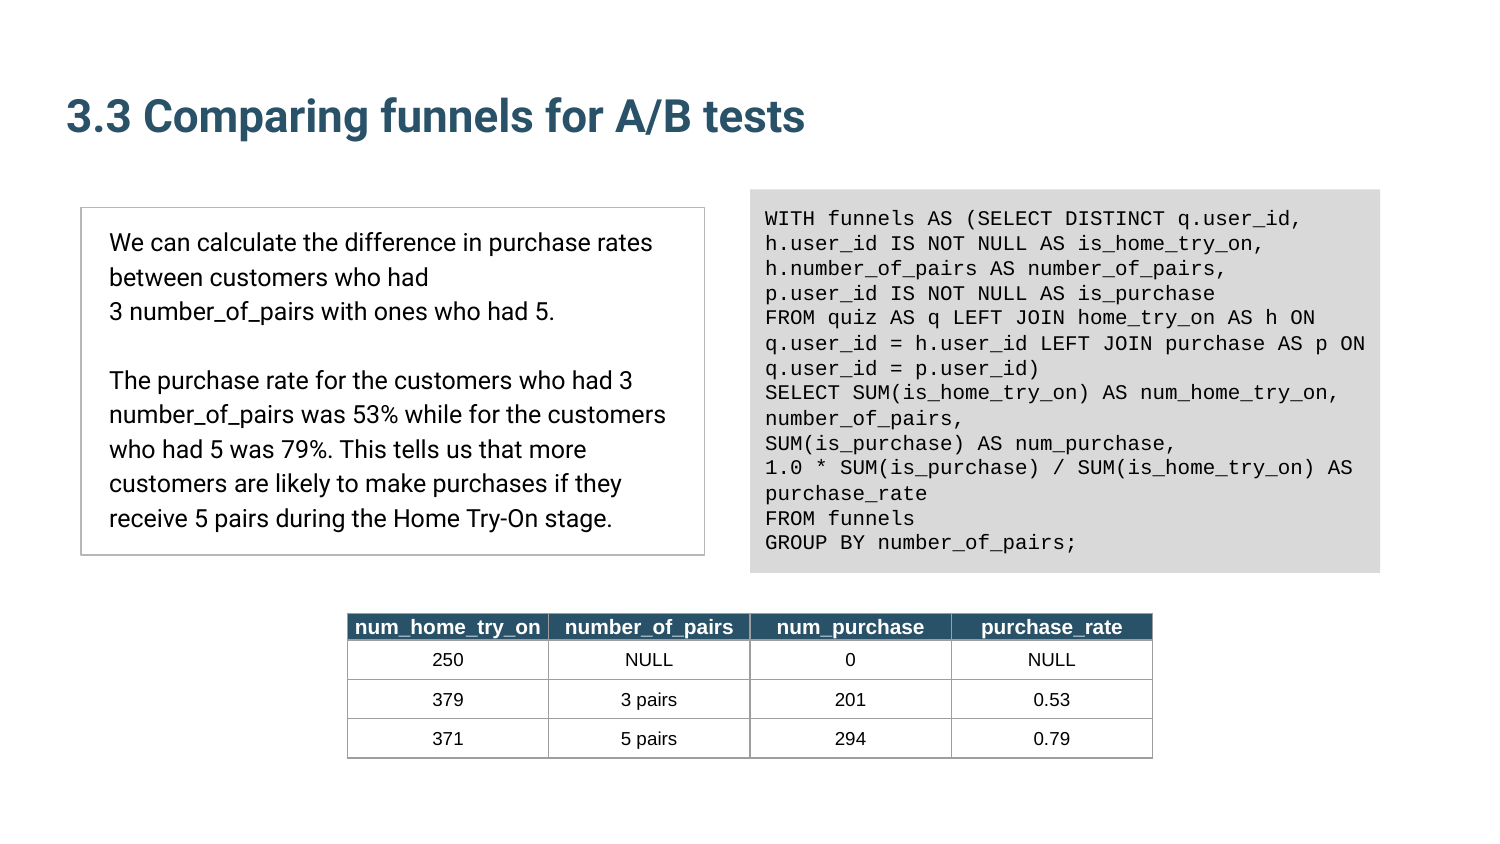

3.3 Comparing funnels for A/B tests
WITH funnels AS (SELECT DISTINCT q.user_id, h.user_id IS NOT NULL AS is_home_try_on, h.number_of_pairs AS number_of_pairs,
p.user_id IS NOT NULL AS is_purchase
FROM quiz AS q LEFT JOIN home_try_on AS h ON q.user_id = h.user_id LEFT JOIN purchase AS p ON q.user_id = p.user_id)
SELECT SUM(is_home_try_on) AS num_home_try_on, number_of_pairs,
SUM(is_purchase) AS num_purchase,
1.0 * SUM(is_purchase) / SUM(is_home_try_on) AS purchase_rate
FROM funnels
GROUP BY number_of_pairs;

We can calculate the difference in purchase rates between customers who had 3 number_of_pairs with ones who had 5.

The purchase rate for the customers who had 3 number_of_pairs was 53% while for the customers who had 5 was 79%. This tells us that more customers are likely to make purchases if they receive 5 pairs during the Home Try-On stage.
| num\_home\_try\_on | number\_of\_pairs | num\_purchase | purchase\_rate |
| --- | --- | --- | --- |
| 250 | NULL | 0 | NULL |
| 379 | 3 pairs | 201 | 0.53 |
| 371 | 5 pairs | 294 | 0.79 |